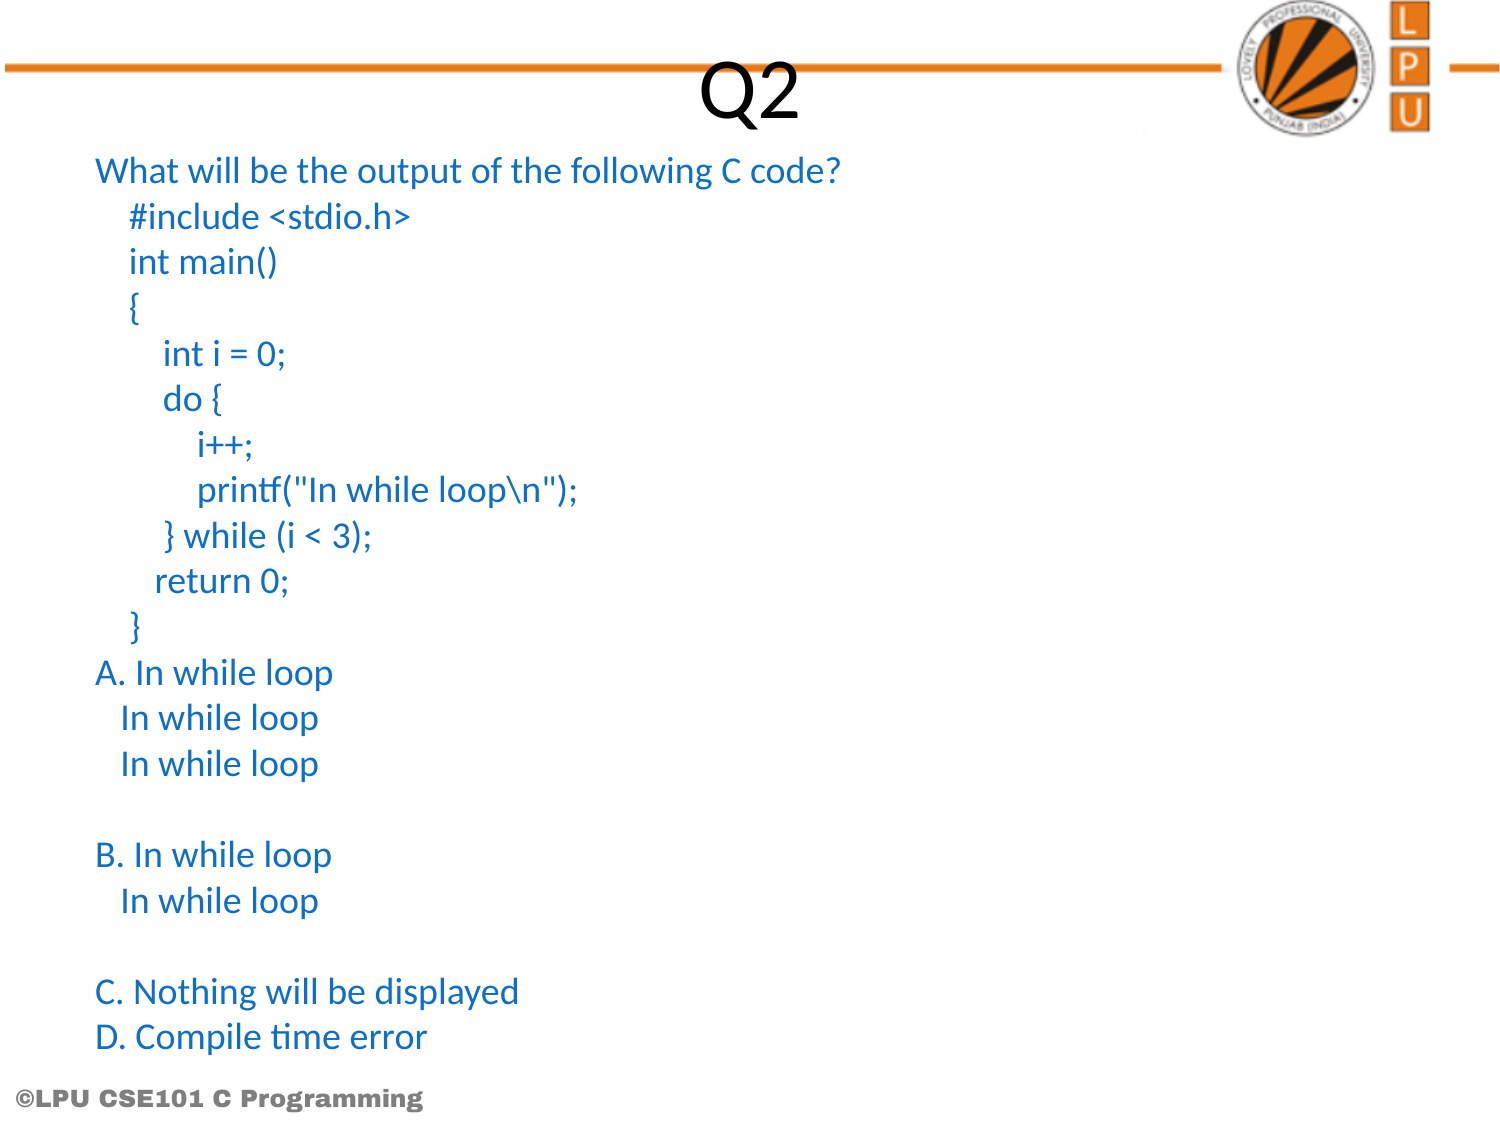

# Q2
What will be the output of the following C code?
    #include <stdio.h>
    int main()
    {
        int i = 0;
        do {
            i++;
            printf("In while loop\n");
        } while (i < 3);
       return 0;
    }
A. In while loop
   In while loop
   In while loop

B. In while loop
   In while loop

C. Nothing will be displayed
D. Compile time error